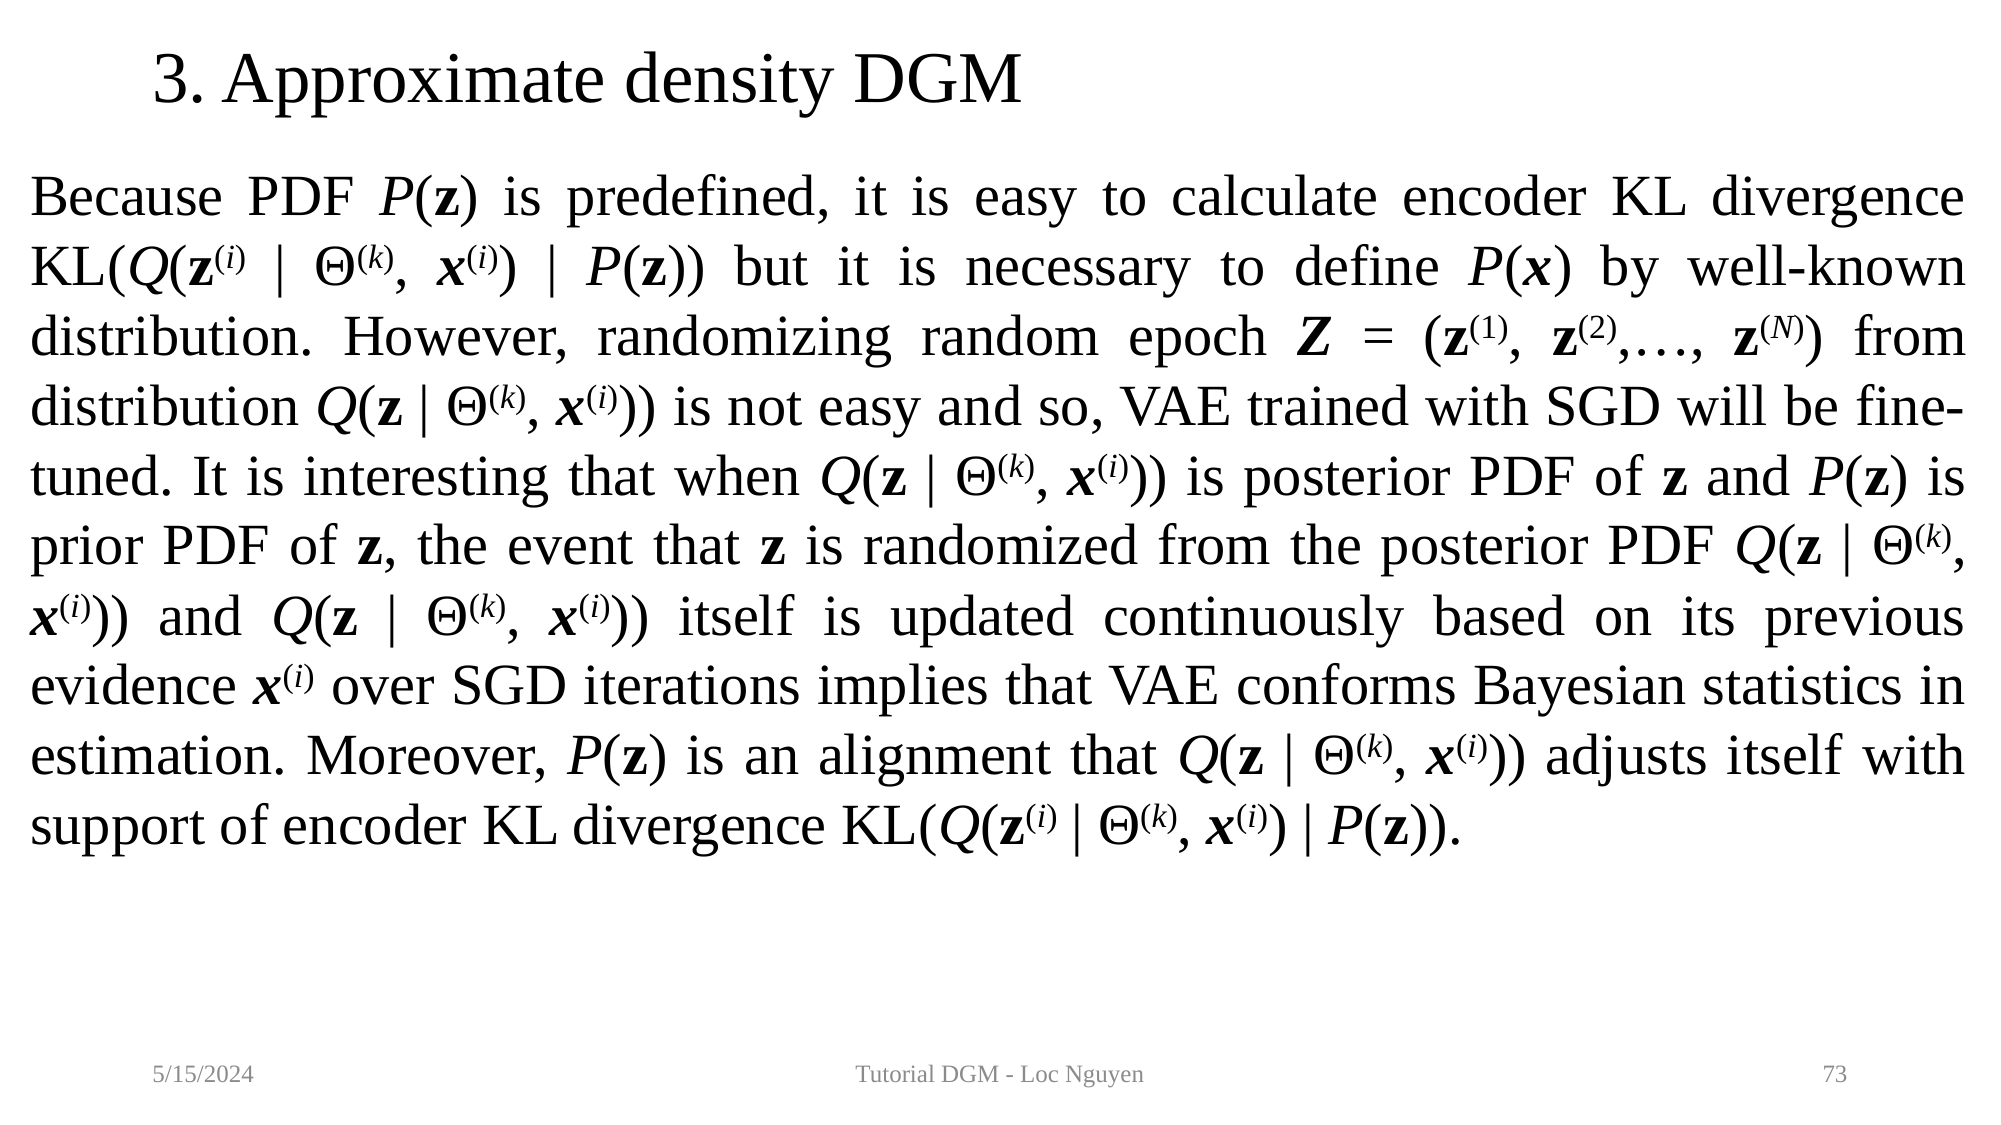

# 3. Approximate density DGM
Because PDF P(z) is predefined, it is easy to calculate encoder KL divergence KL(Q(z(i) | Θ(k), x(i)) | P(z)) but it is necessary to define P(x) by well-known distribution. However, randomizing random epoch Z = (z(1), z(2),…, z(N)) from distribution Q(z | Θ(k), x(i))) is not easy and so, VAE trained with SGD will be fine-tuned. It is interesting that when Q(z | Θ(k), x(i))) is posterior PDF of z and P(z) is prior PDF of z, the event that z is randomized from the posterior PDF Q(z | Θ(k), x(i))) and Q(z | Θ(k), x(i))) itself is updated continuously based on its previous evidence x(i) over SGD iterations implies that VAE conforms Bayesian statistics in estimation. Moreover, P(z) is an alignment that Q(z | Θ(k), x(i))) adjusts itself with support of encoder KL divergence KL(Q(z(i) | Θ(k), x(i)) | P(z)).
5/15/2024
Tutorial DGM - Loc Nguyen
73